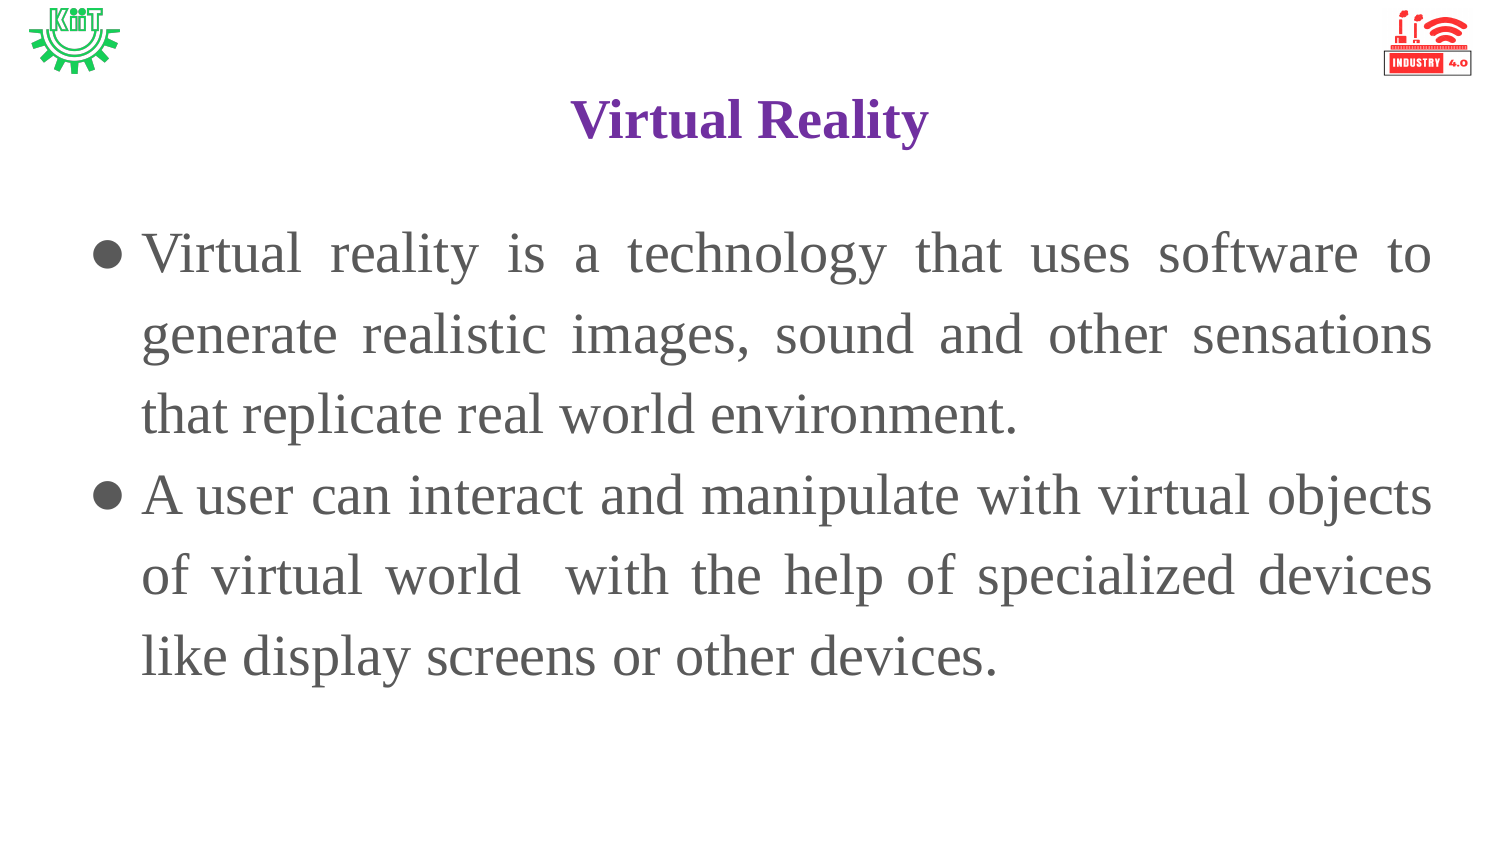

# Virtual Reality
Virtual reality is a technology that uses software to generate realistic images, sound and other sensations that replicate real world environment.
A user can interact and manipulate with virtual objects of virtual world  with the help of specialized devices like display screens or other devices.